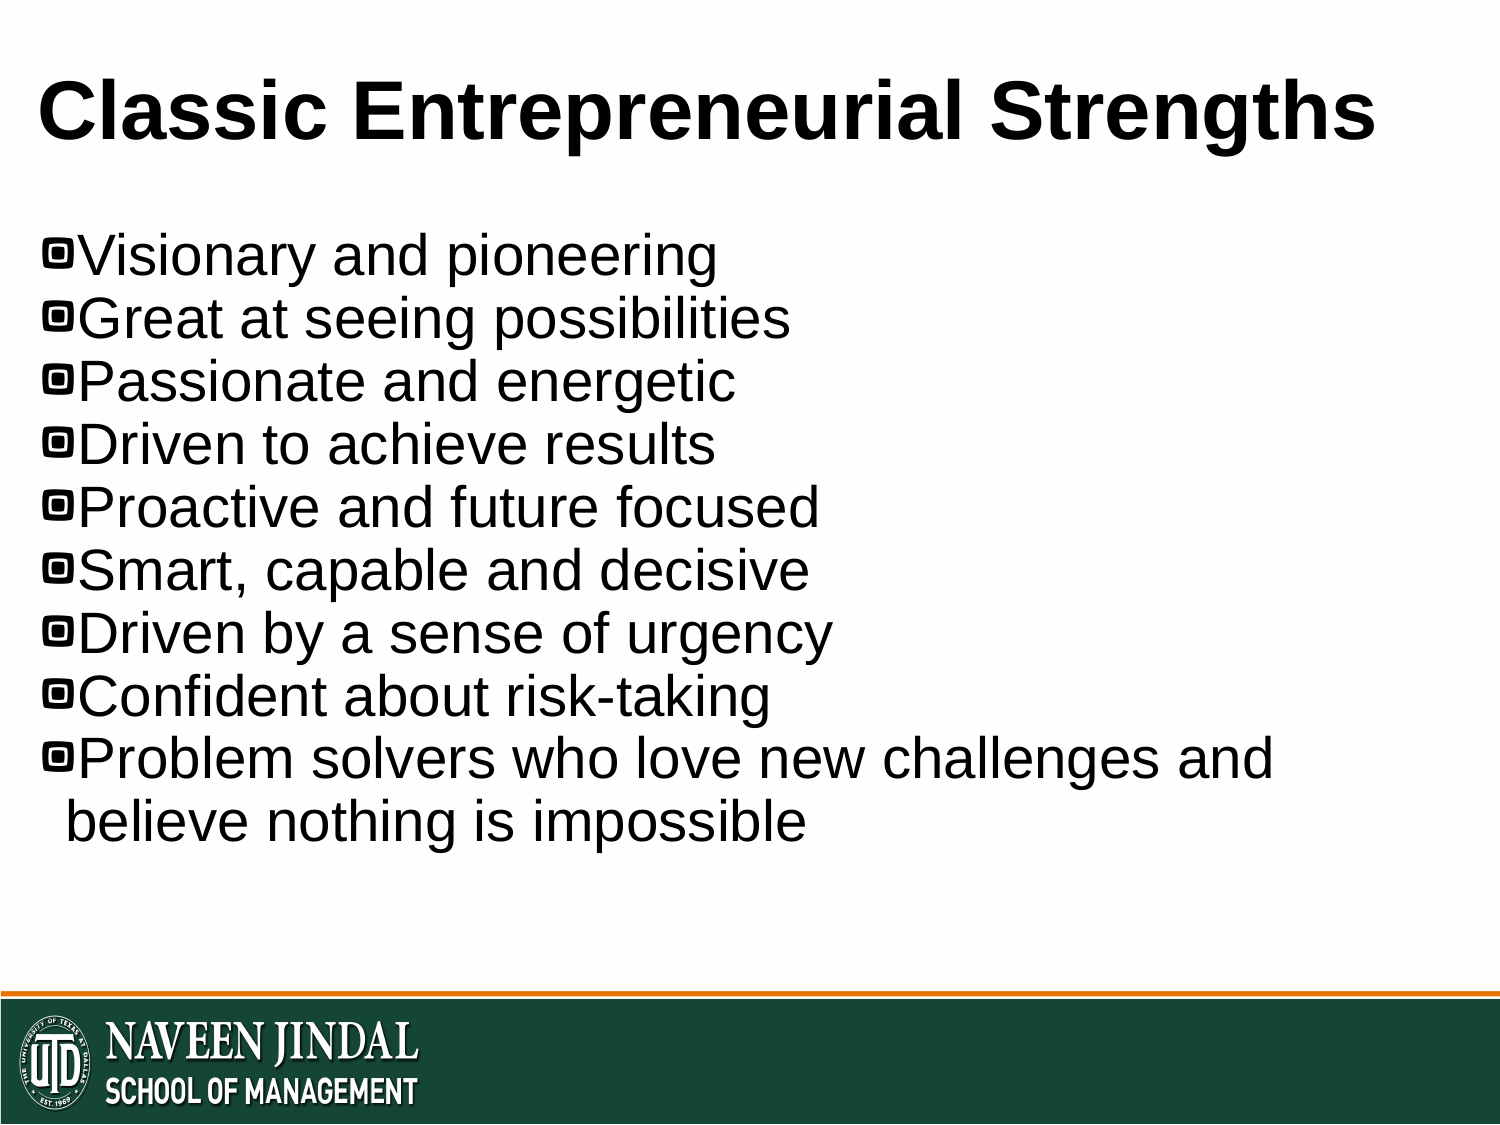

# Classic Entrepreneurial Strengths

Visionary and pioneering
Great at seeing possibilities
Passionate and energetic
Driven to achieve results
Proactive and future focused
Smart, capable and decisive
Driven by a sense of urgency
Confident about risk-taking
Problem solvers who love new challenges and believe nothing is impossible